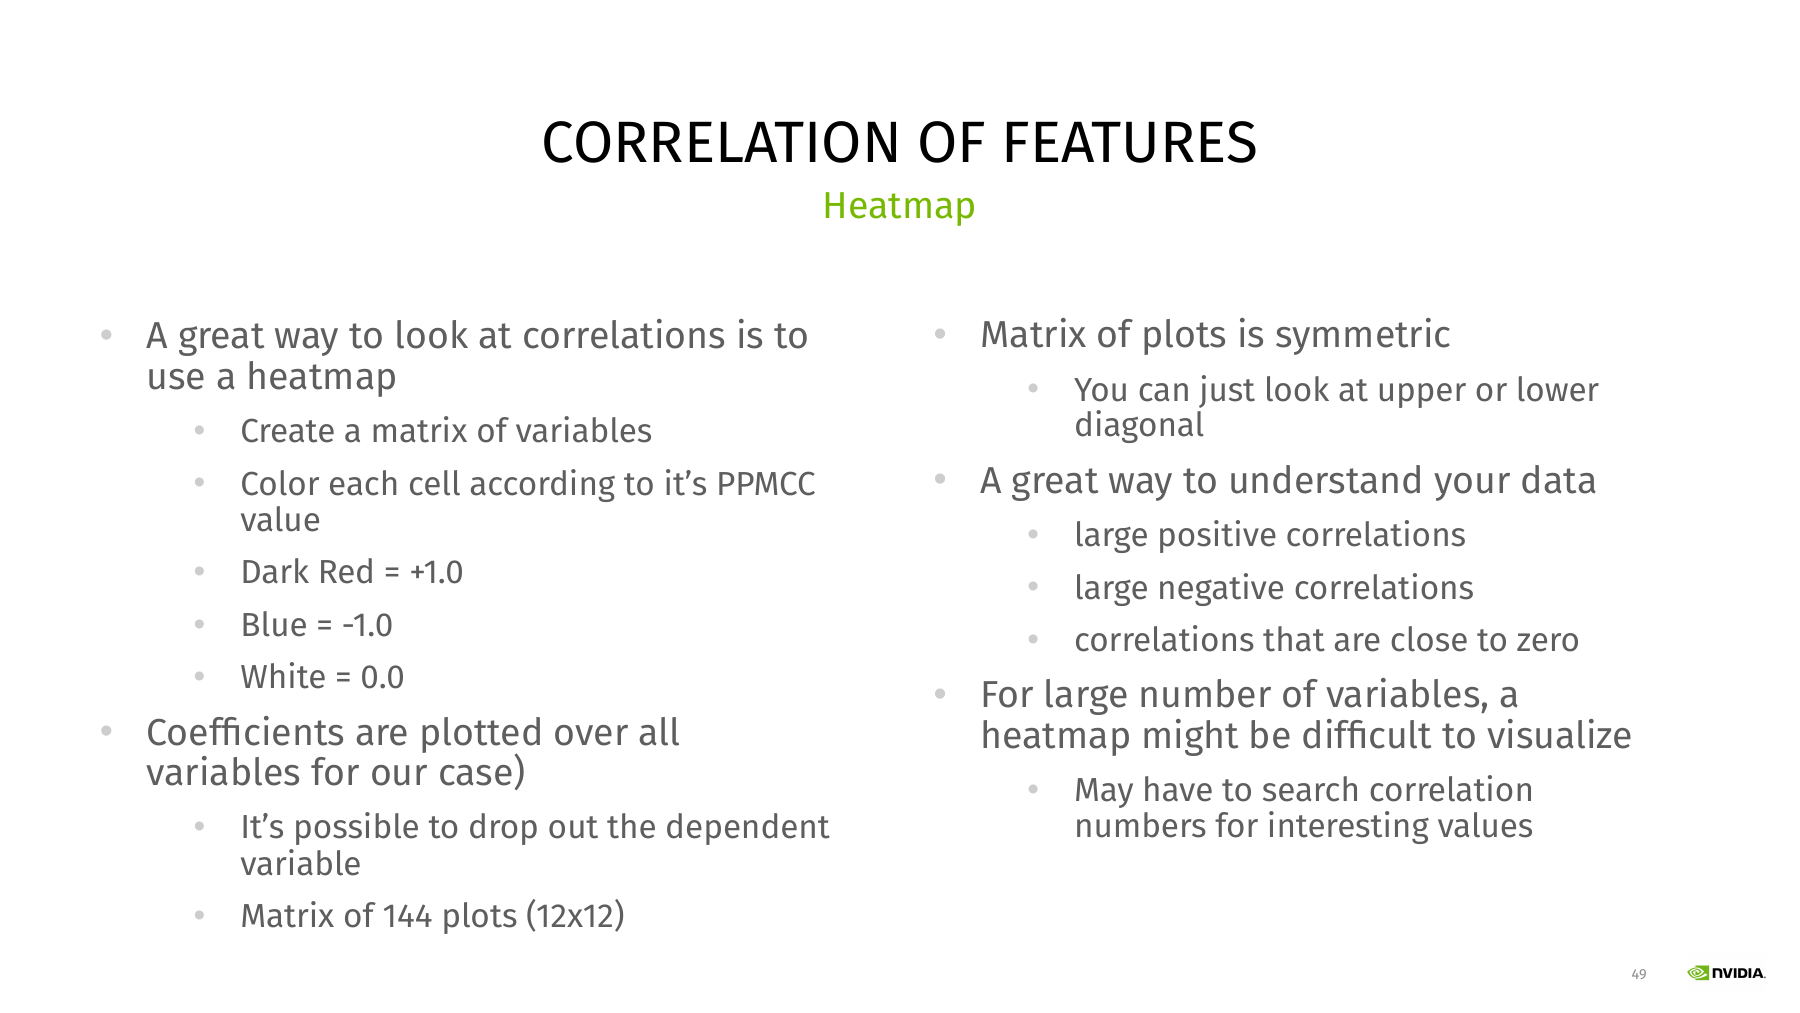

# Correlation of Features
Heatmap
Matrix of plots is symmetric
You can just look at upper or lower diagonal
A great way to understand your data
large positive correlations
large negative correlations
correlations that are close to zero
For large number of variables, a heatmap might be difficult to visualize
May have to search correlation numbers for interesting values
A great way to look at correlations is to use a heatmap
Create a matrix of variables
Color each cell according to it’s PPMCC value
Dark Red = +1.0
Blue = -1.0
White = 0.0
Coefficients are plotted over all variables for our case)
It’s possible to drop out the dependent variable
Matrix of 144 plots (12x12)